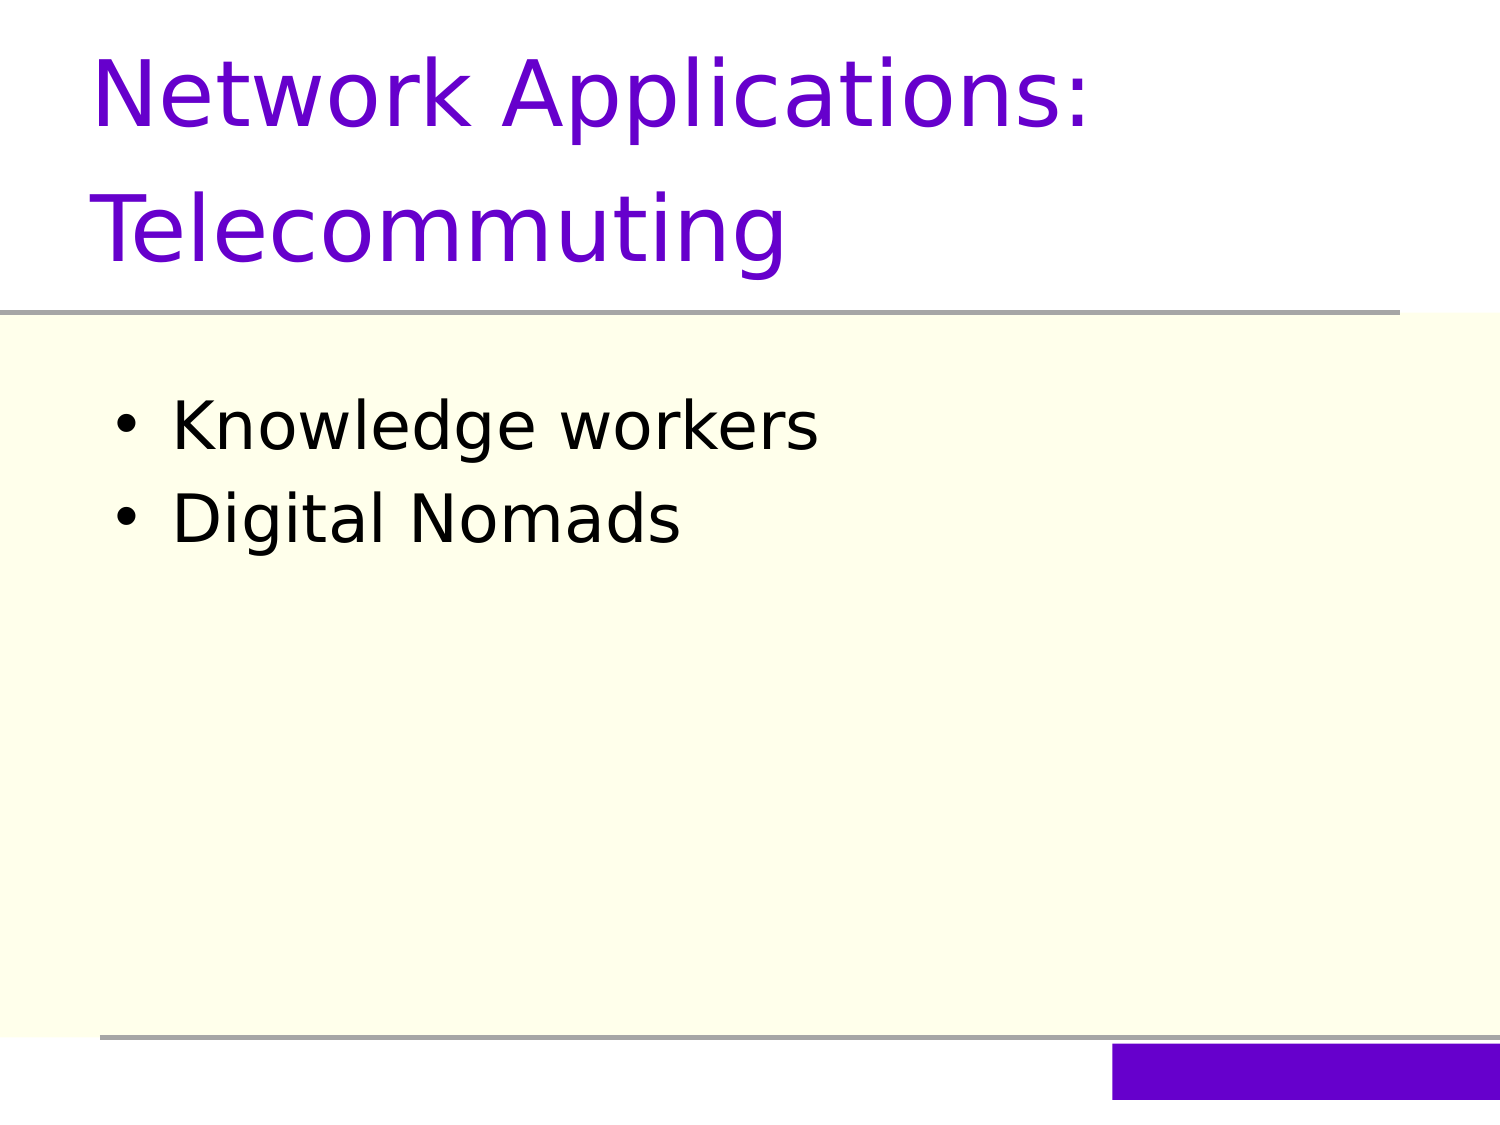

Network Applications:
Telecommuting
Knowledge workers
Digital Nomads